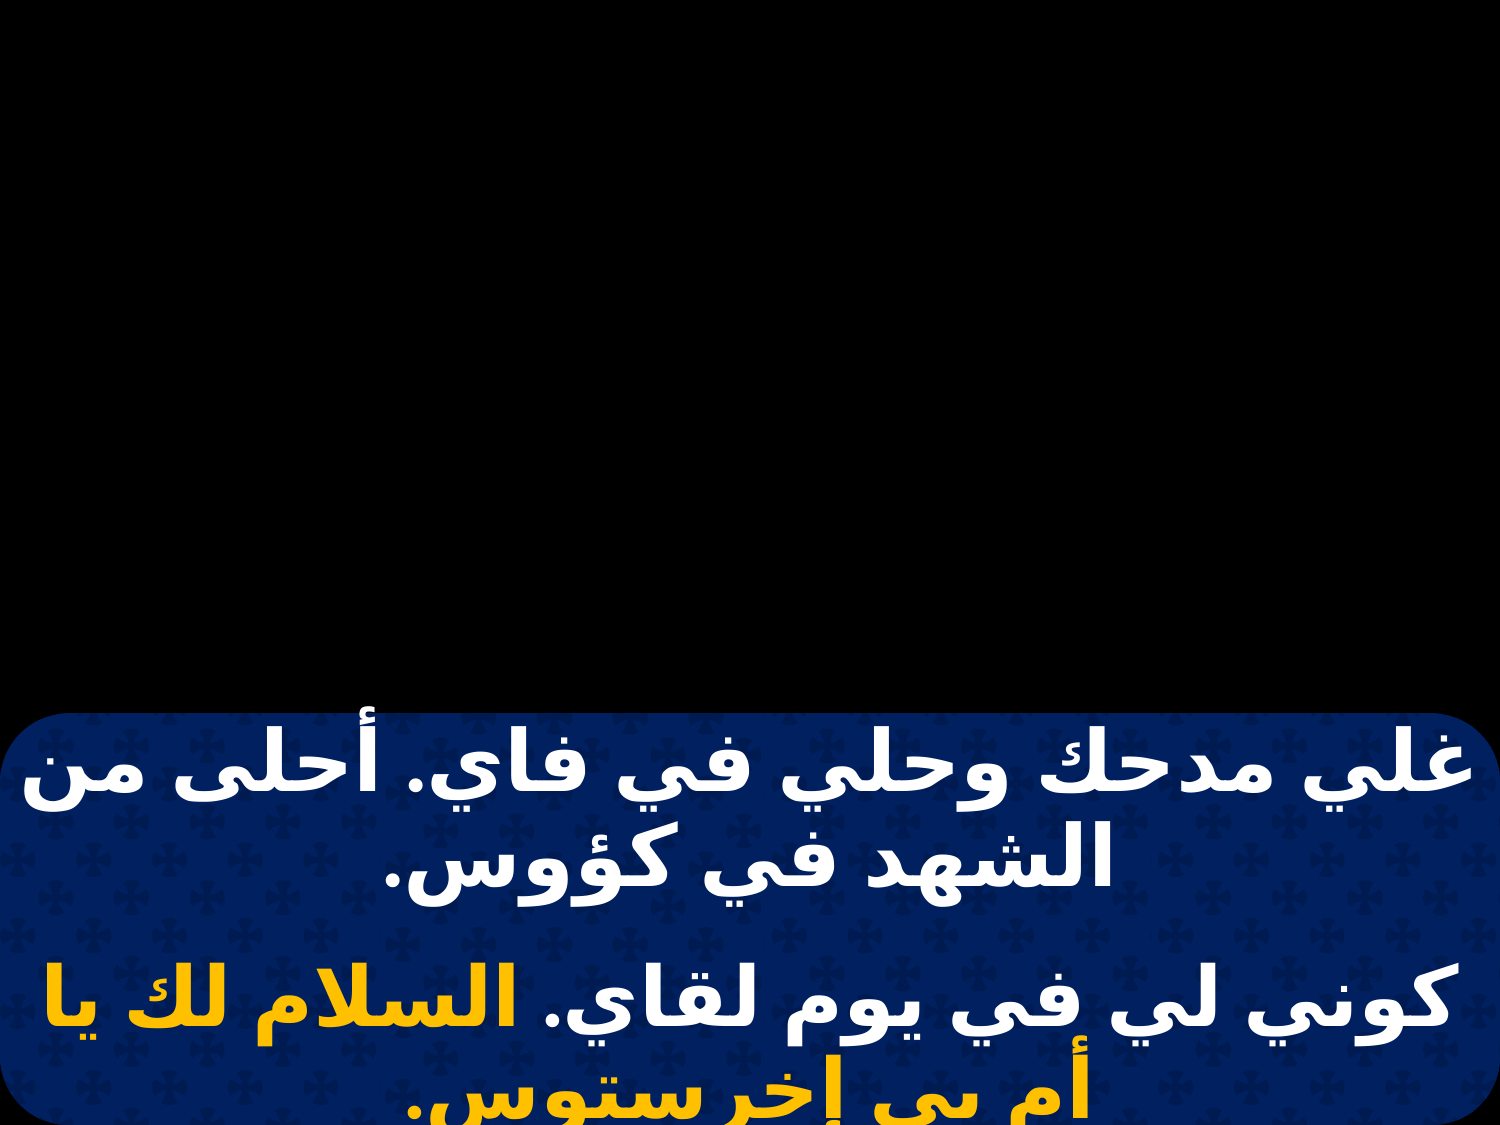

| غلي مدحك وحلي في فاي. أحلى من الشهد في كؤوس. |
| --- |
|  |
| كوني لي في يوم لقاي. السلام لك يا أم بي إخرستوس. |